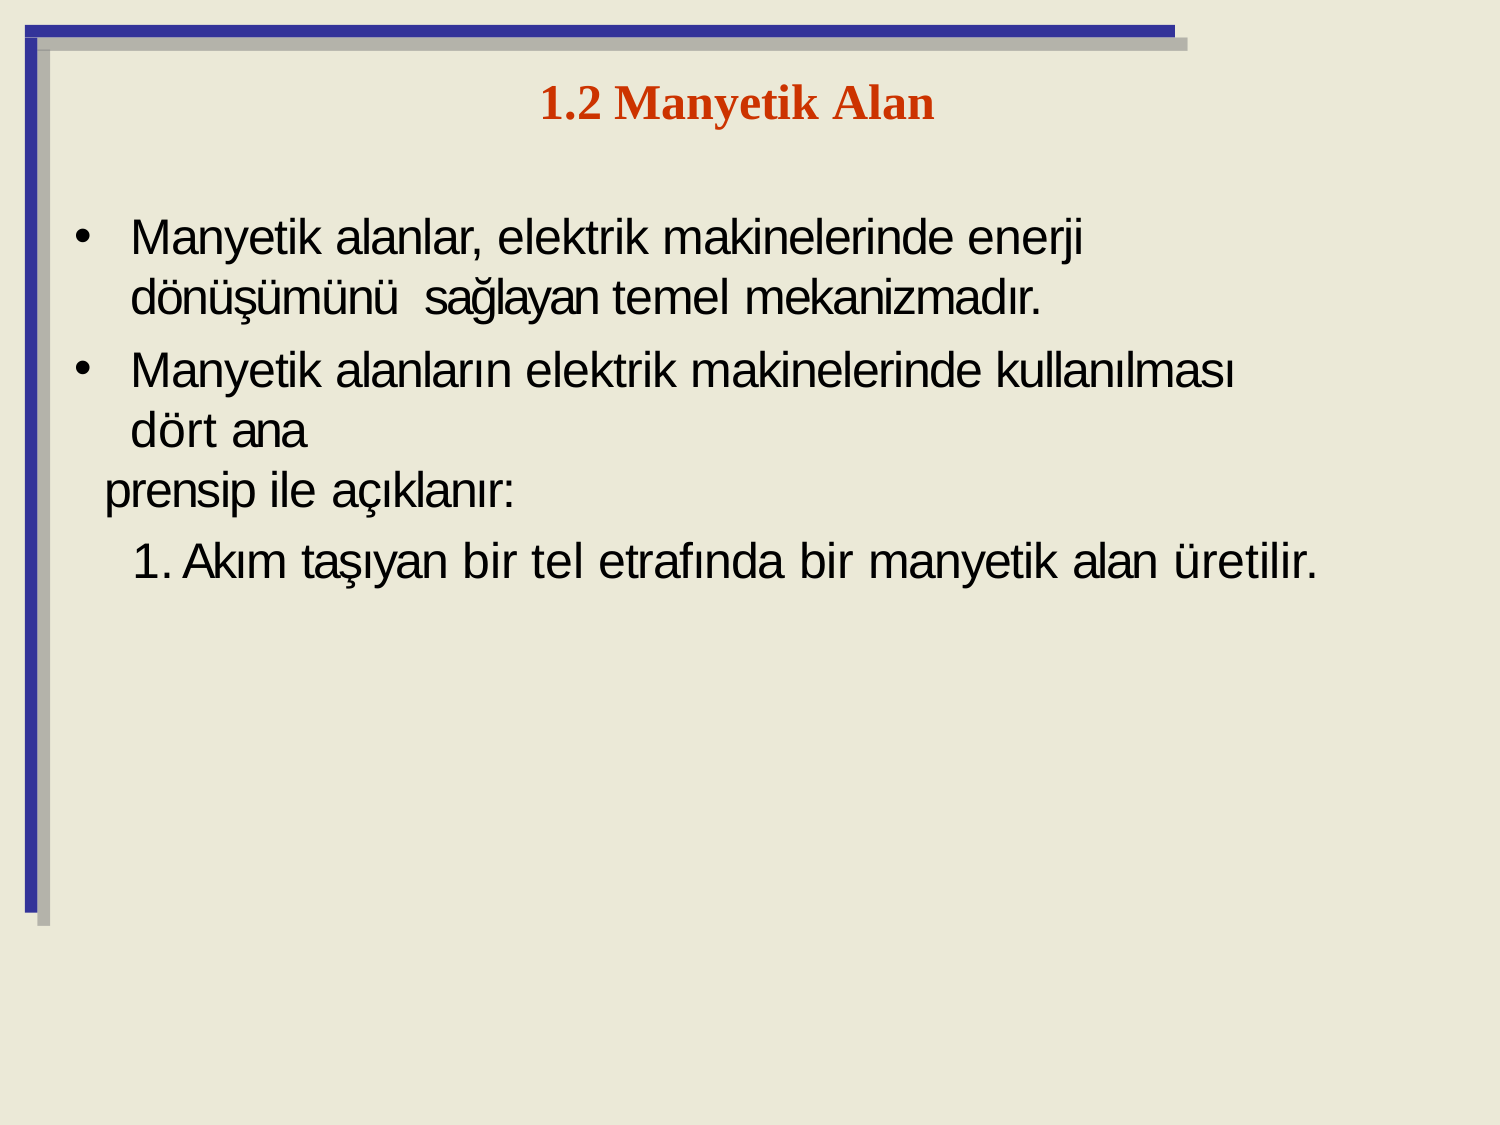

1.2 Manyetik Alan
Manyetik alanlar, elektrik makinelerinde enerji dönüşümünü  sağlayan temel mekanizmadır.
Manyetik alanların elektrik makinelerinde kullanılması dört ana
prensip ile açıklanır:
Akım taşıyan bir tel etrafında bir manyetik alan üretilir.